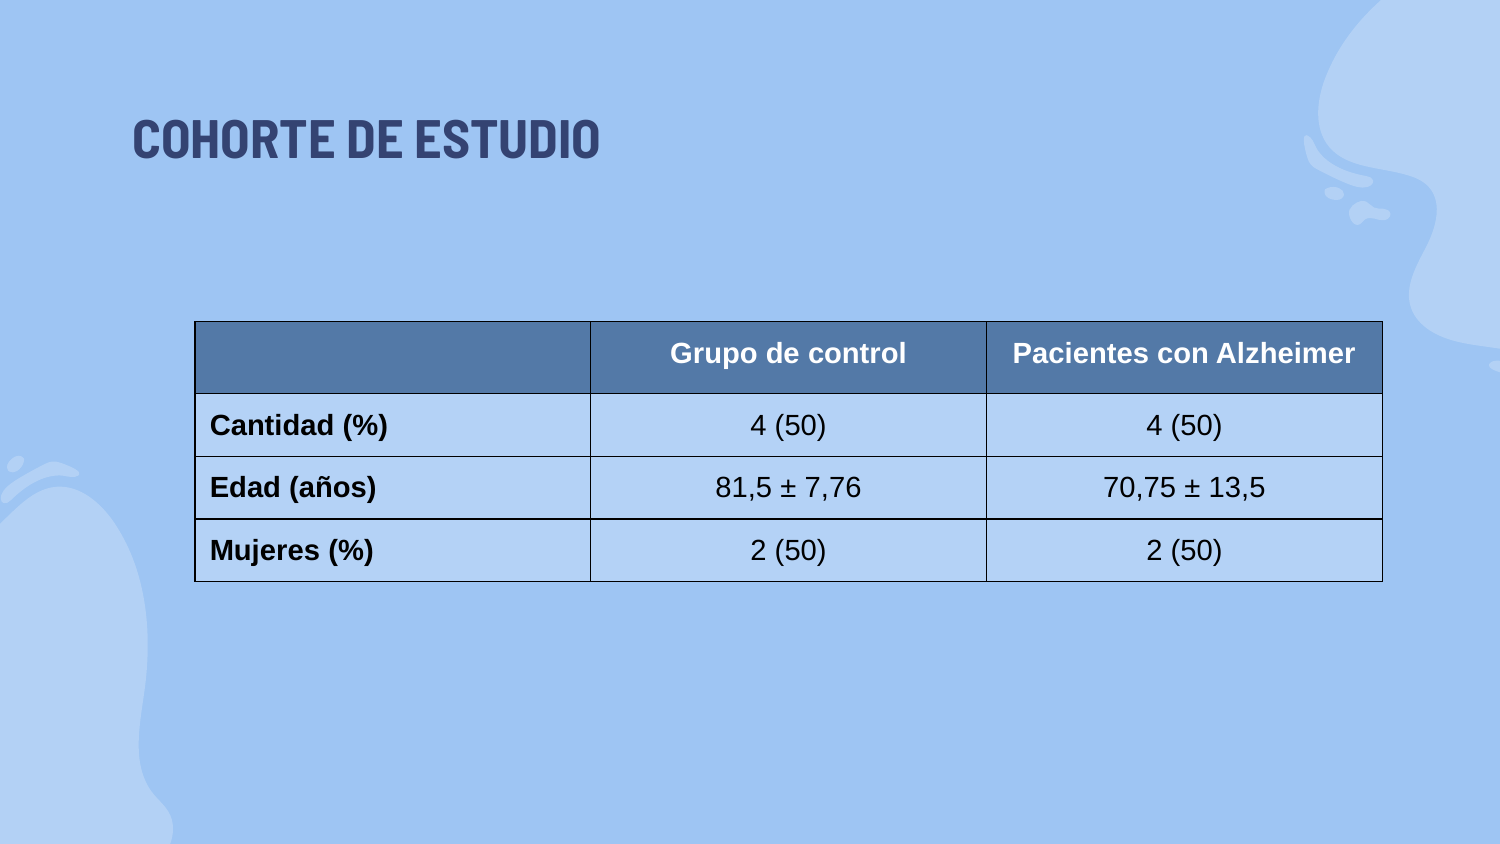

# COHORTE DE ESTUDIO
|  | Grupo de control | Pacientes con Alzheimer |
| --- | --- | --- |
| Cantidad (%) | 4 (50) | 4 (50) |
| Edad (años) | 81,5 ± 7,76 | 70,75 ± 13,5 |
| Mujeres (%) | 2 (50) | 2 (50) |